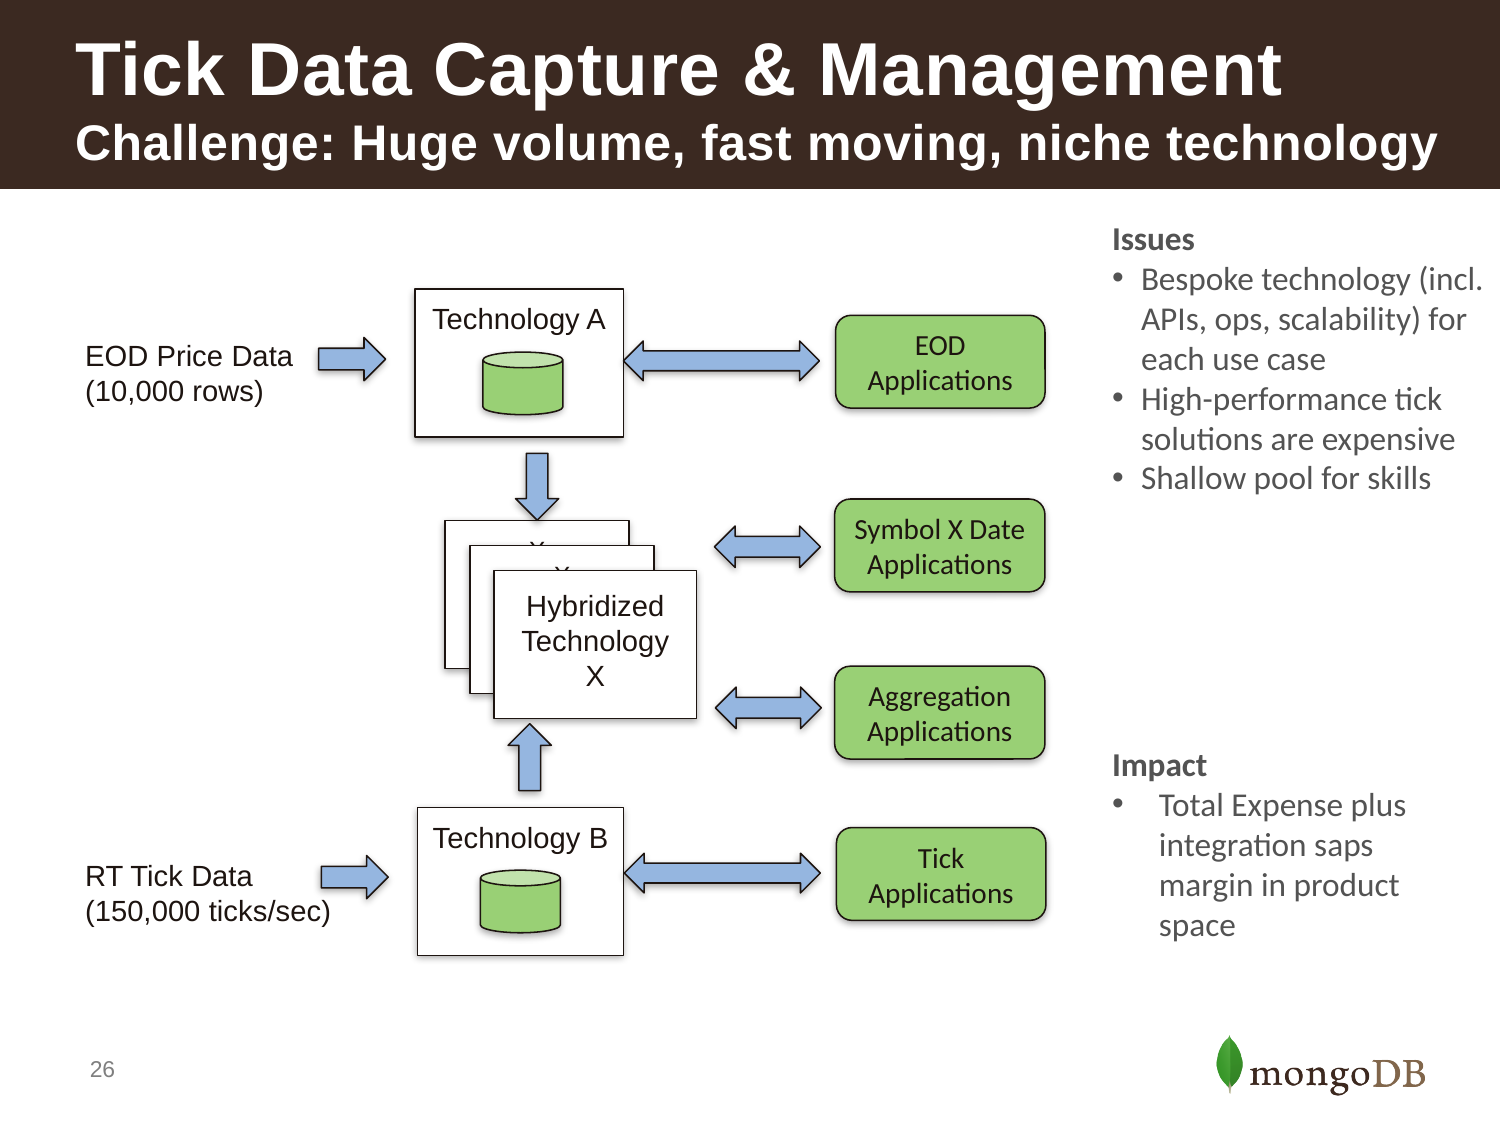

# Tick Data Capture & Management Challenge: Huge volume, fast moving, niche technology
Issues
Bespoke technology (incl. APIs, ops, scalability) for each use case
High-performance tick solutions are expensive
Shallow pool for skills
Technology A

EOD Applications
EOD Price Data
(10,000 rows)

Symbol X Date
Applications
X

X

Hybridized
Technology X

Aggregation
Applications

Impact
Total Expense plus integration saps margin in product space

Technology B

Tick
Applications

RT Tick Data
(150,000 ticks/sec)